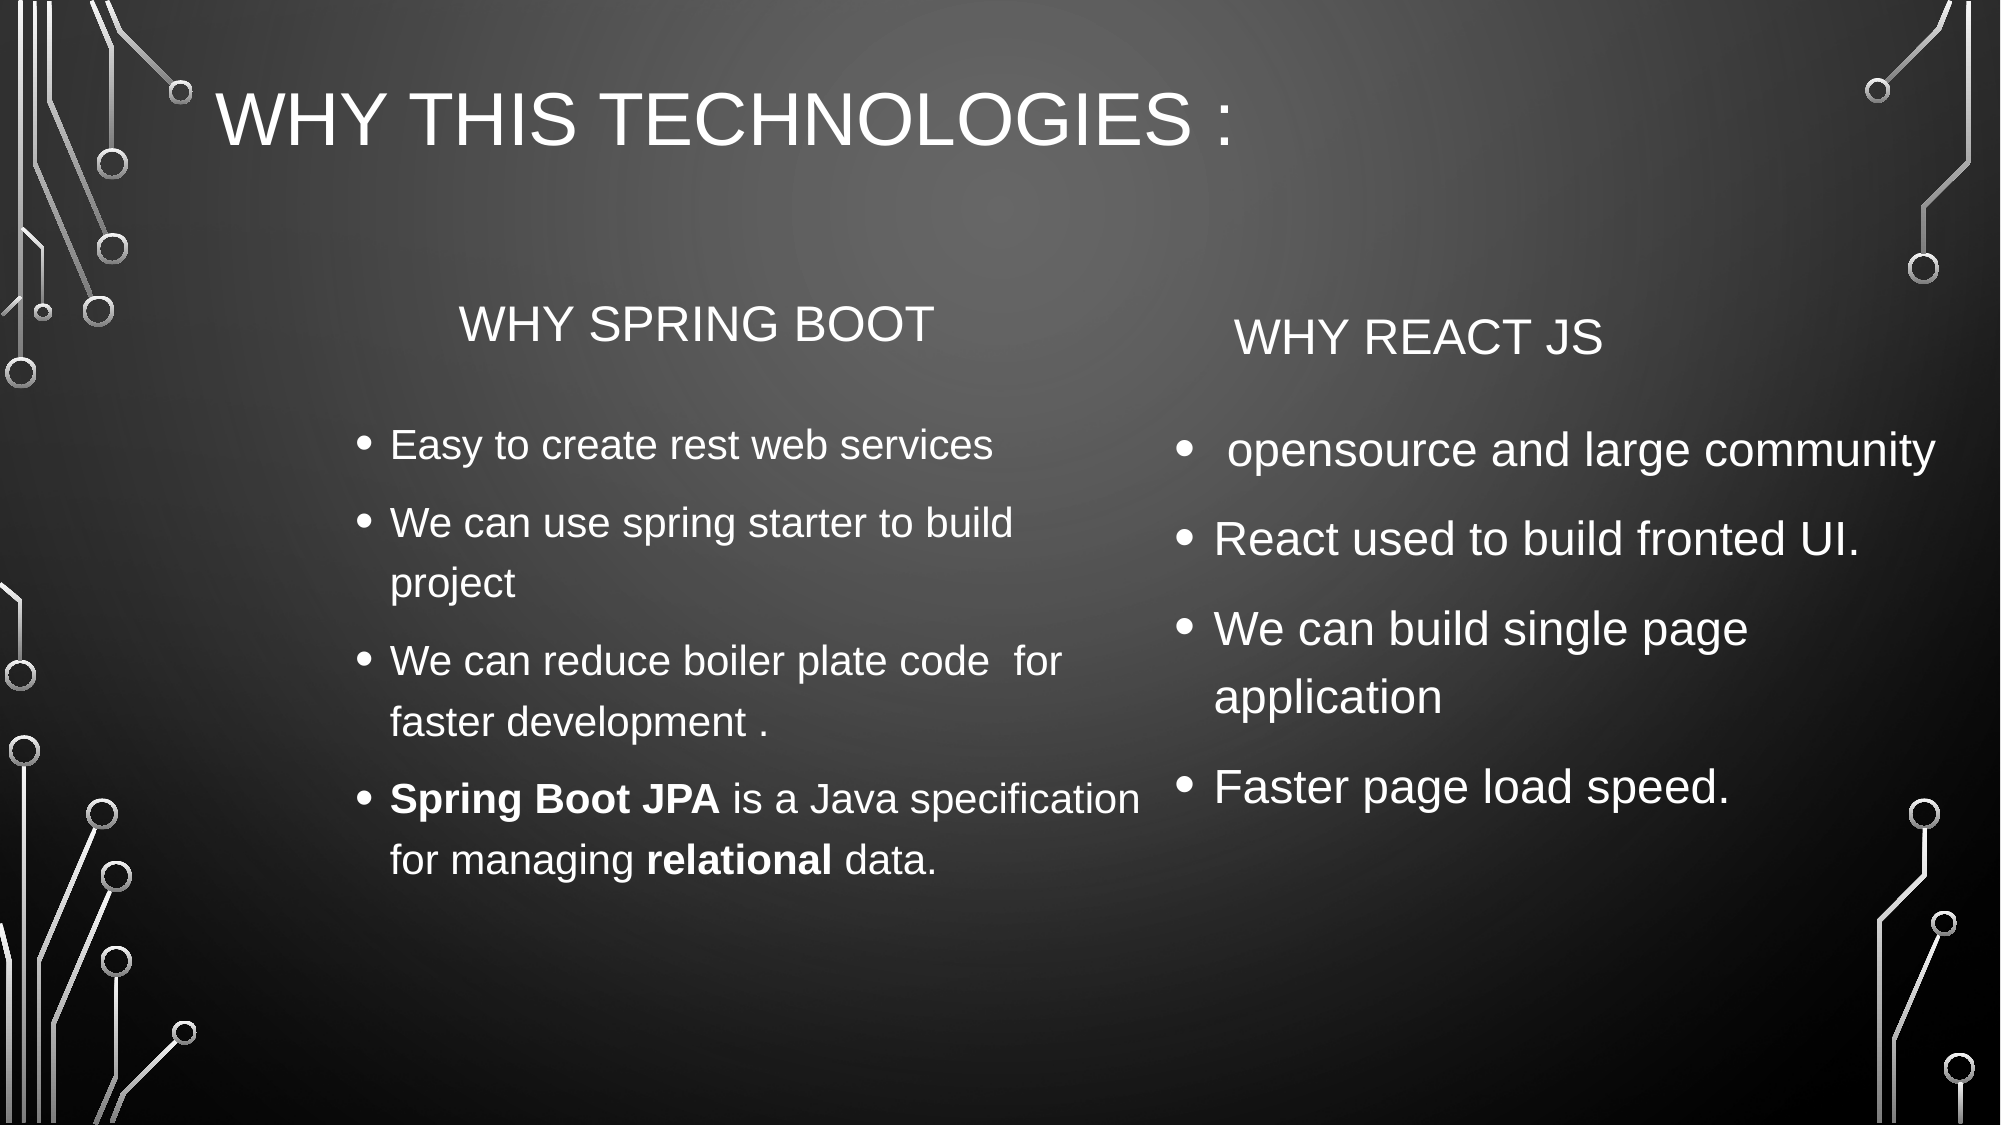

# Why this Technologies :
Why Spring Boot
Why React JS
Easy to create rest web services
We can use spring starter to build project
We can reduce boiler plate code  for faster development .
Spring Boot JPA is a Java specification for managing relational data.

 opensource and large community
React used to build fronted UI.
We can build single page application
Faster page load speed.